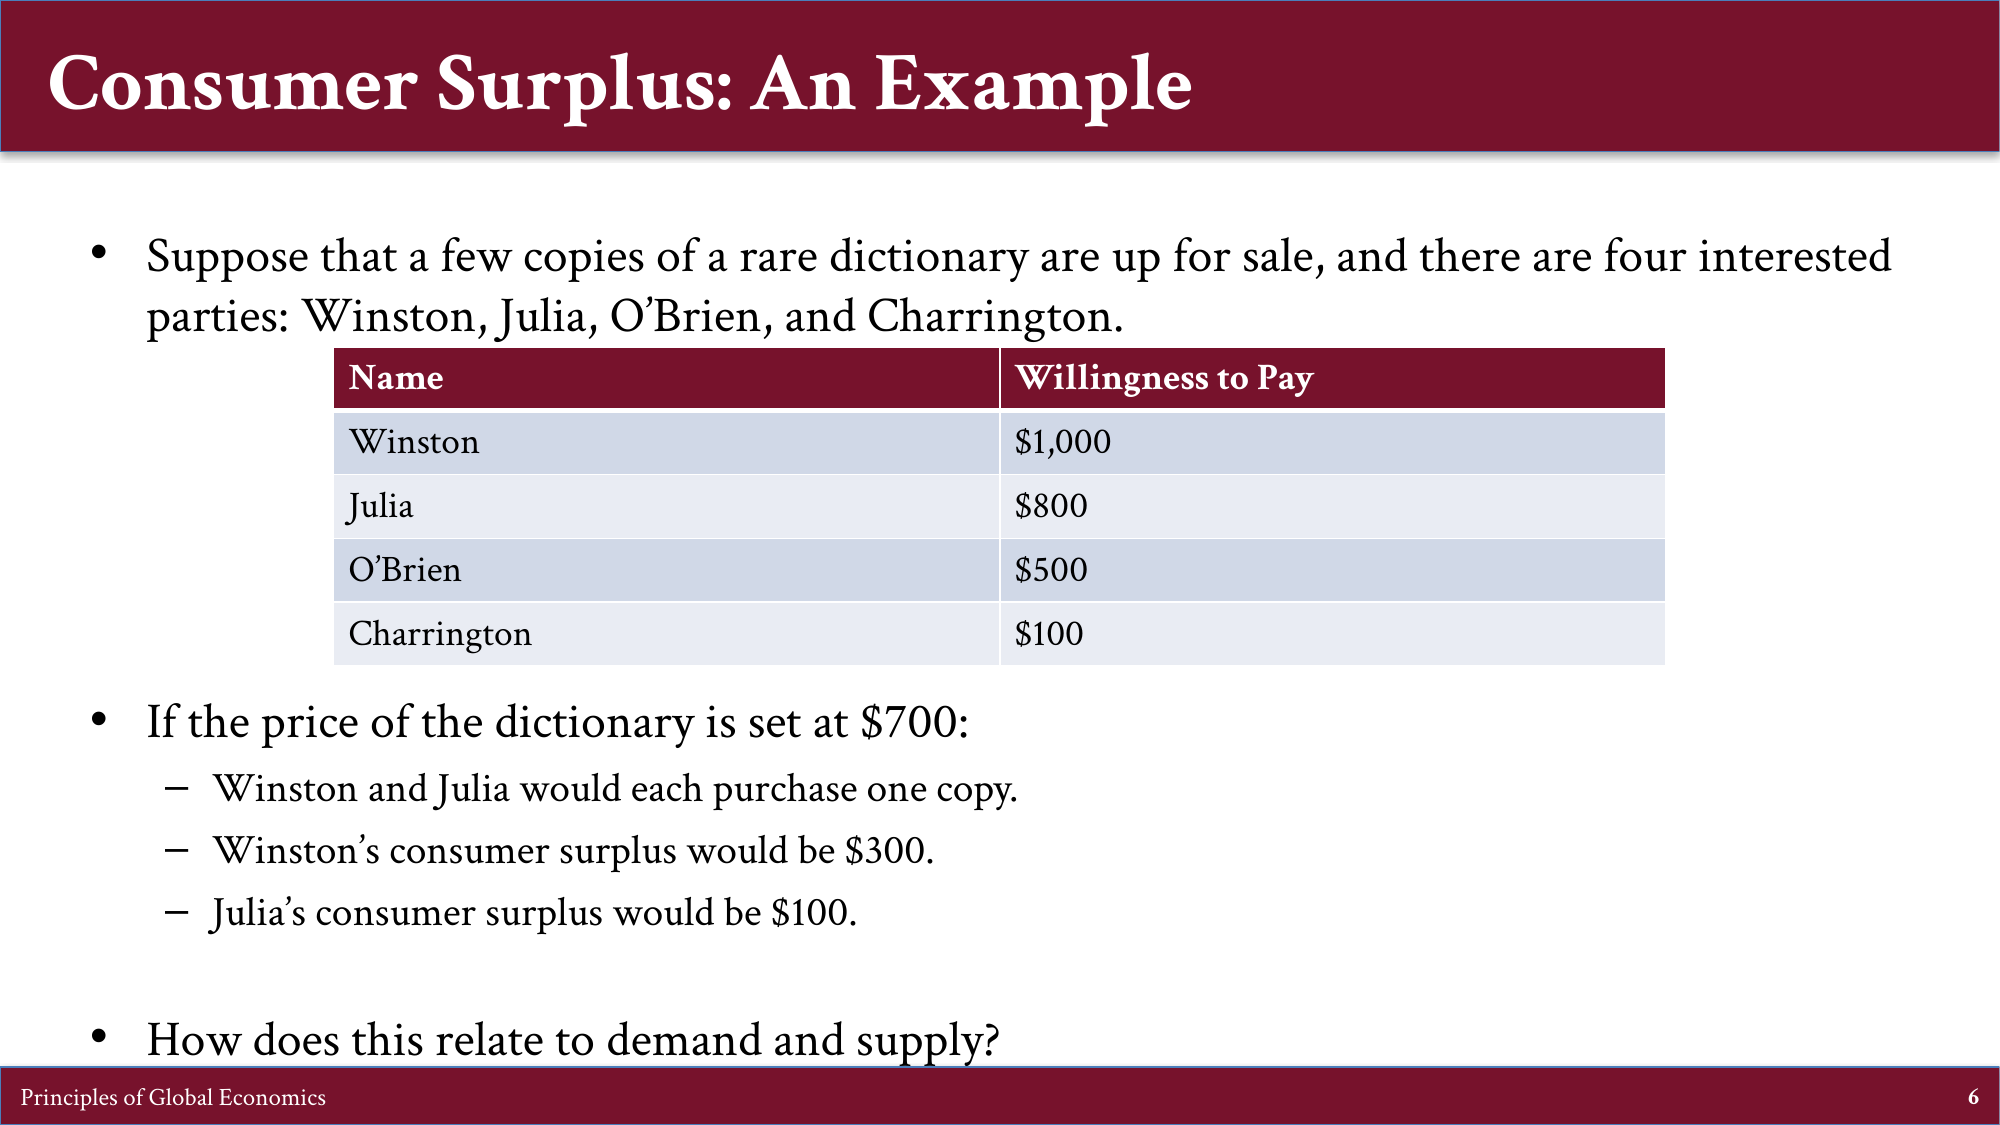

# Consumer Surplus: An Example
Suppose that a few copies of a rare dictionary are up for sale, and there are four interested parties: Winston, Julia, O’Brien, and Charrington.

If the price of the dictionary is set at $700:
Winston and Julia would each purchase one copy.
Winston’s consumer surplus would be $300.
Julia’s consumer surplus would be $100.

How does this relate to demand and supply?
| Name | Willingness to Pay |
| --- | --- |
| Winston | $1,000 |
| Julia | $800 |
| O’Brien | $500 |
| Charrington | $100 |

 Principles of Global Economics
6